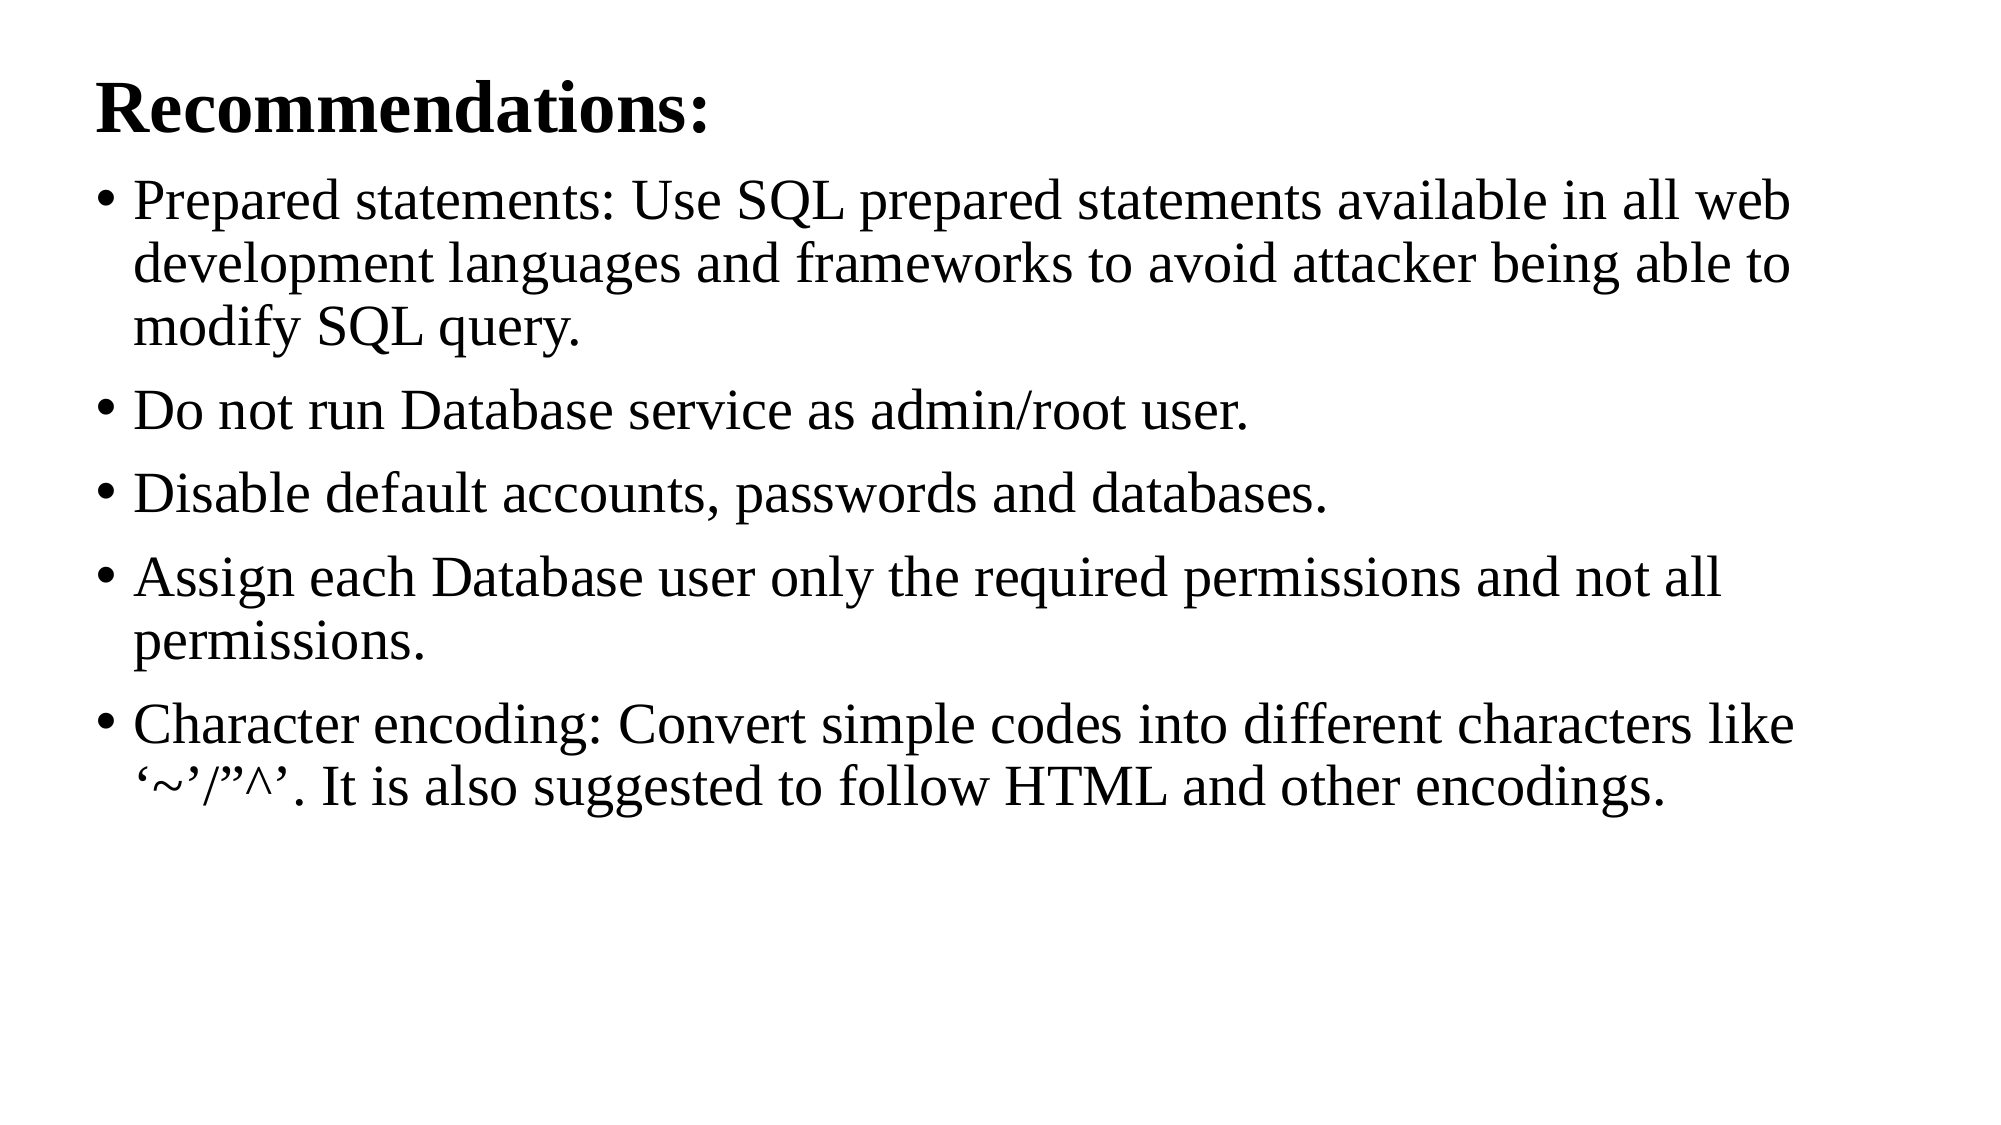

Recommendations:
Prepared statements: Use SQL prepared statements available in all web development languages and frameworks to avoid attacker being able to modify SQL query.
Do not run Database service as admin/root user.
Disable default accounts, passwords and databases.
Assign each Database user only the required permissions and not all permissions.
Character encoding: Convert simple codes into different characters like ‘~’/”^’. It is also suggested to follow HTML and other encodings.